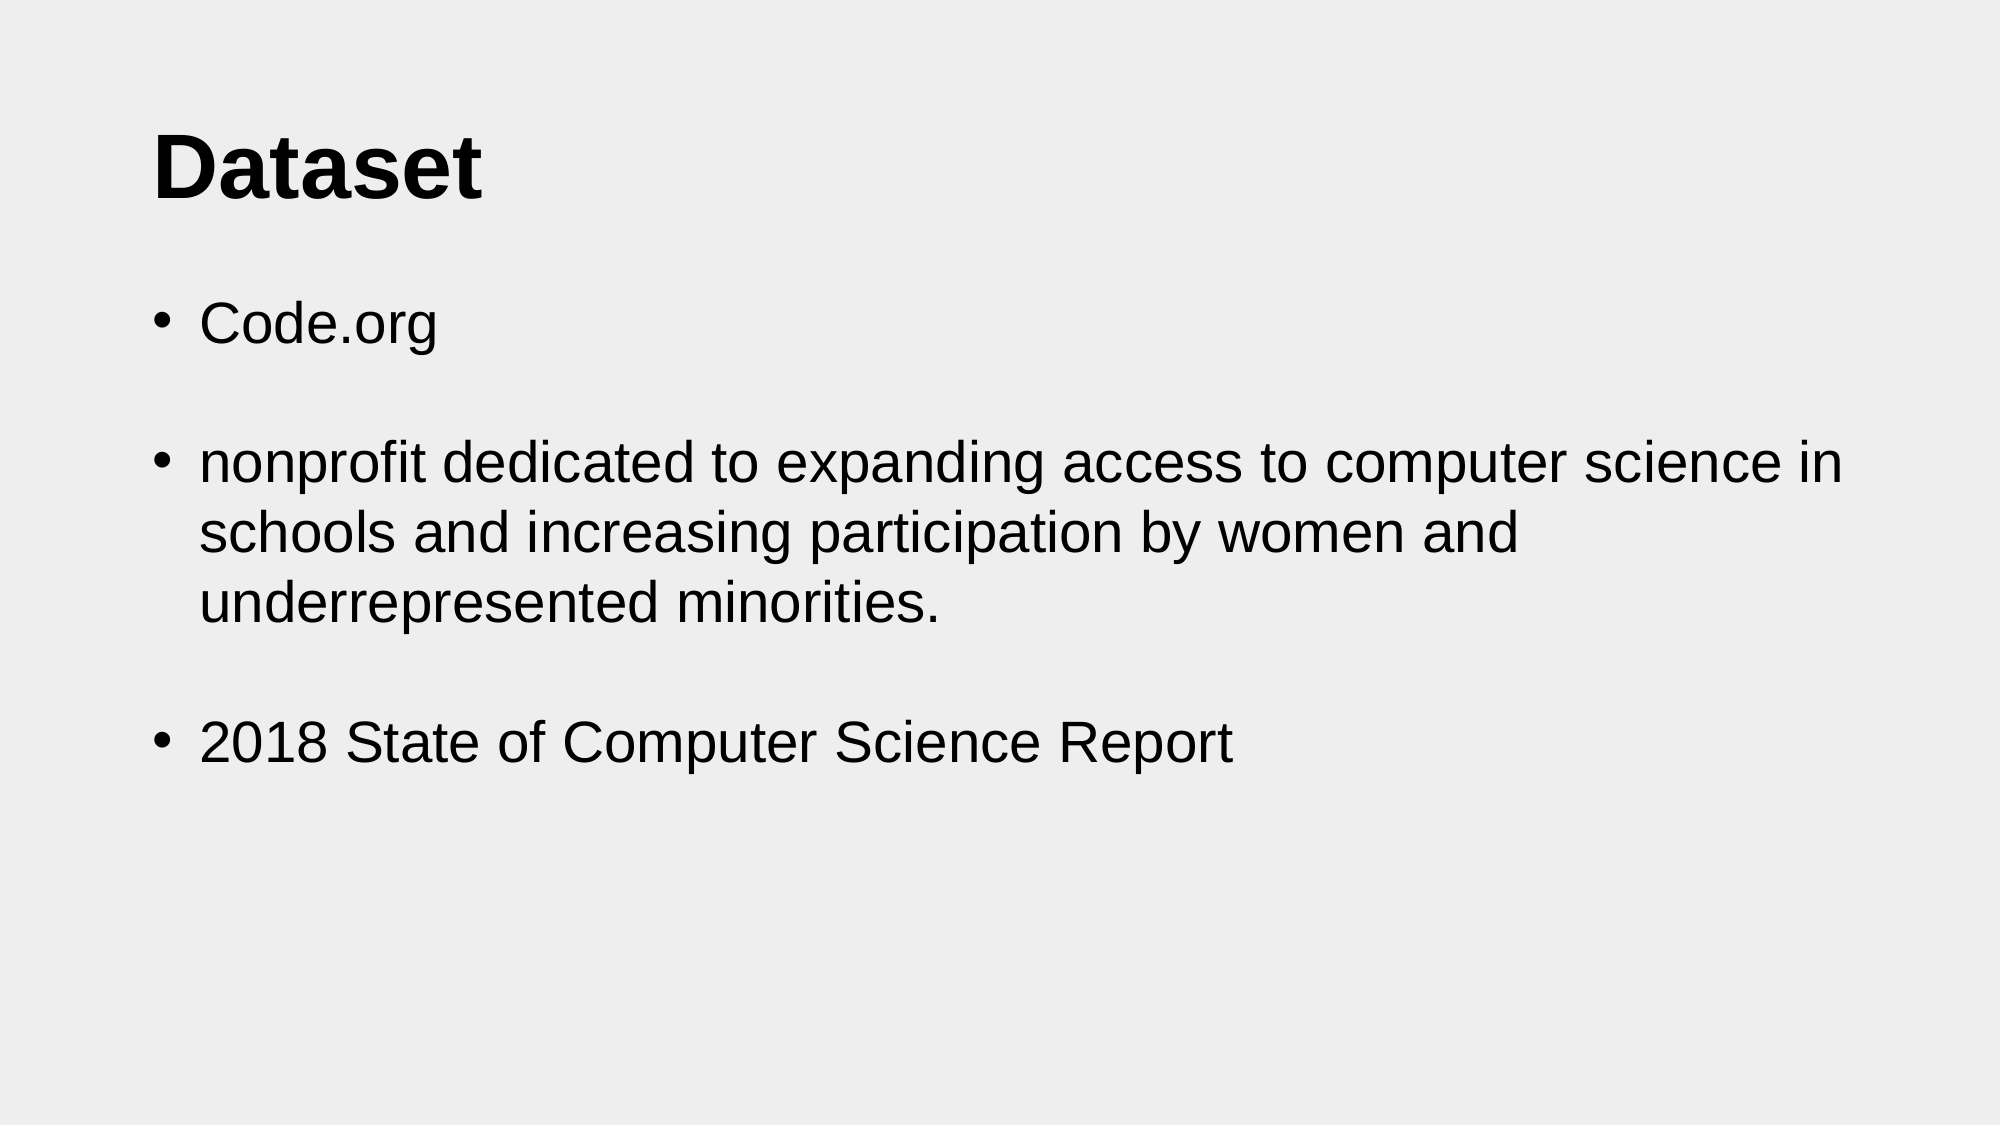

# Dataset
Code.org

nonprofit dedicated to expanding access to computer science in schools and increasing participation by women and underrepresented minorities.

2018 State of Computer Science Report